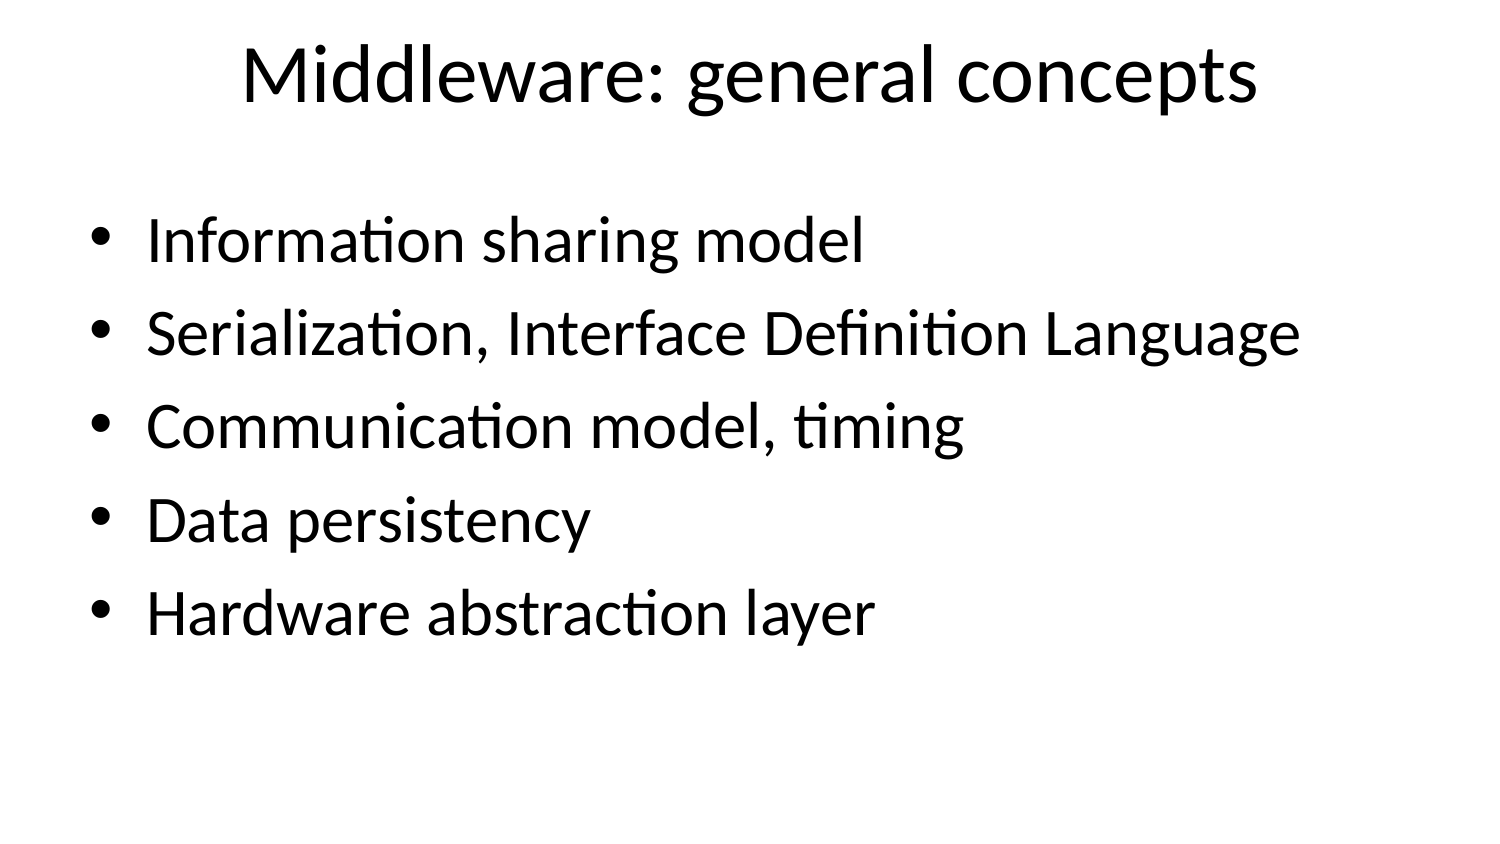

# Middleware: general concepts
Information sharing model
Serialization, Interface Definition Language
Communication model, timing
Data persistency
Hardware abstraction layer